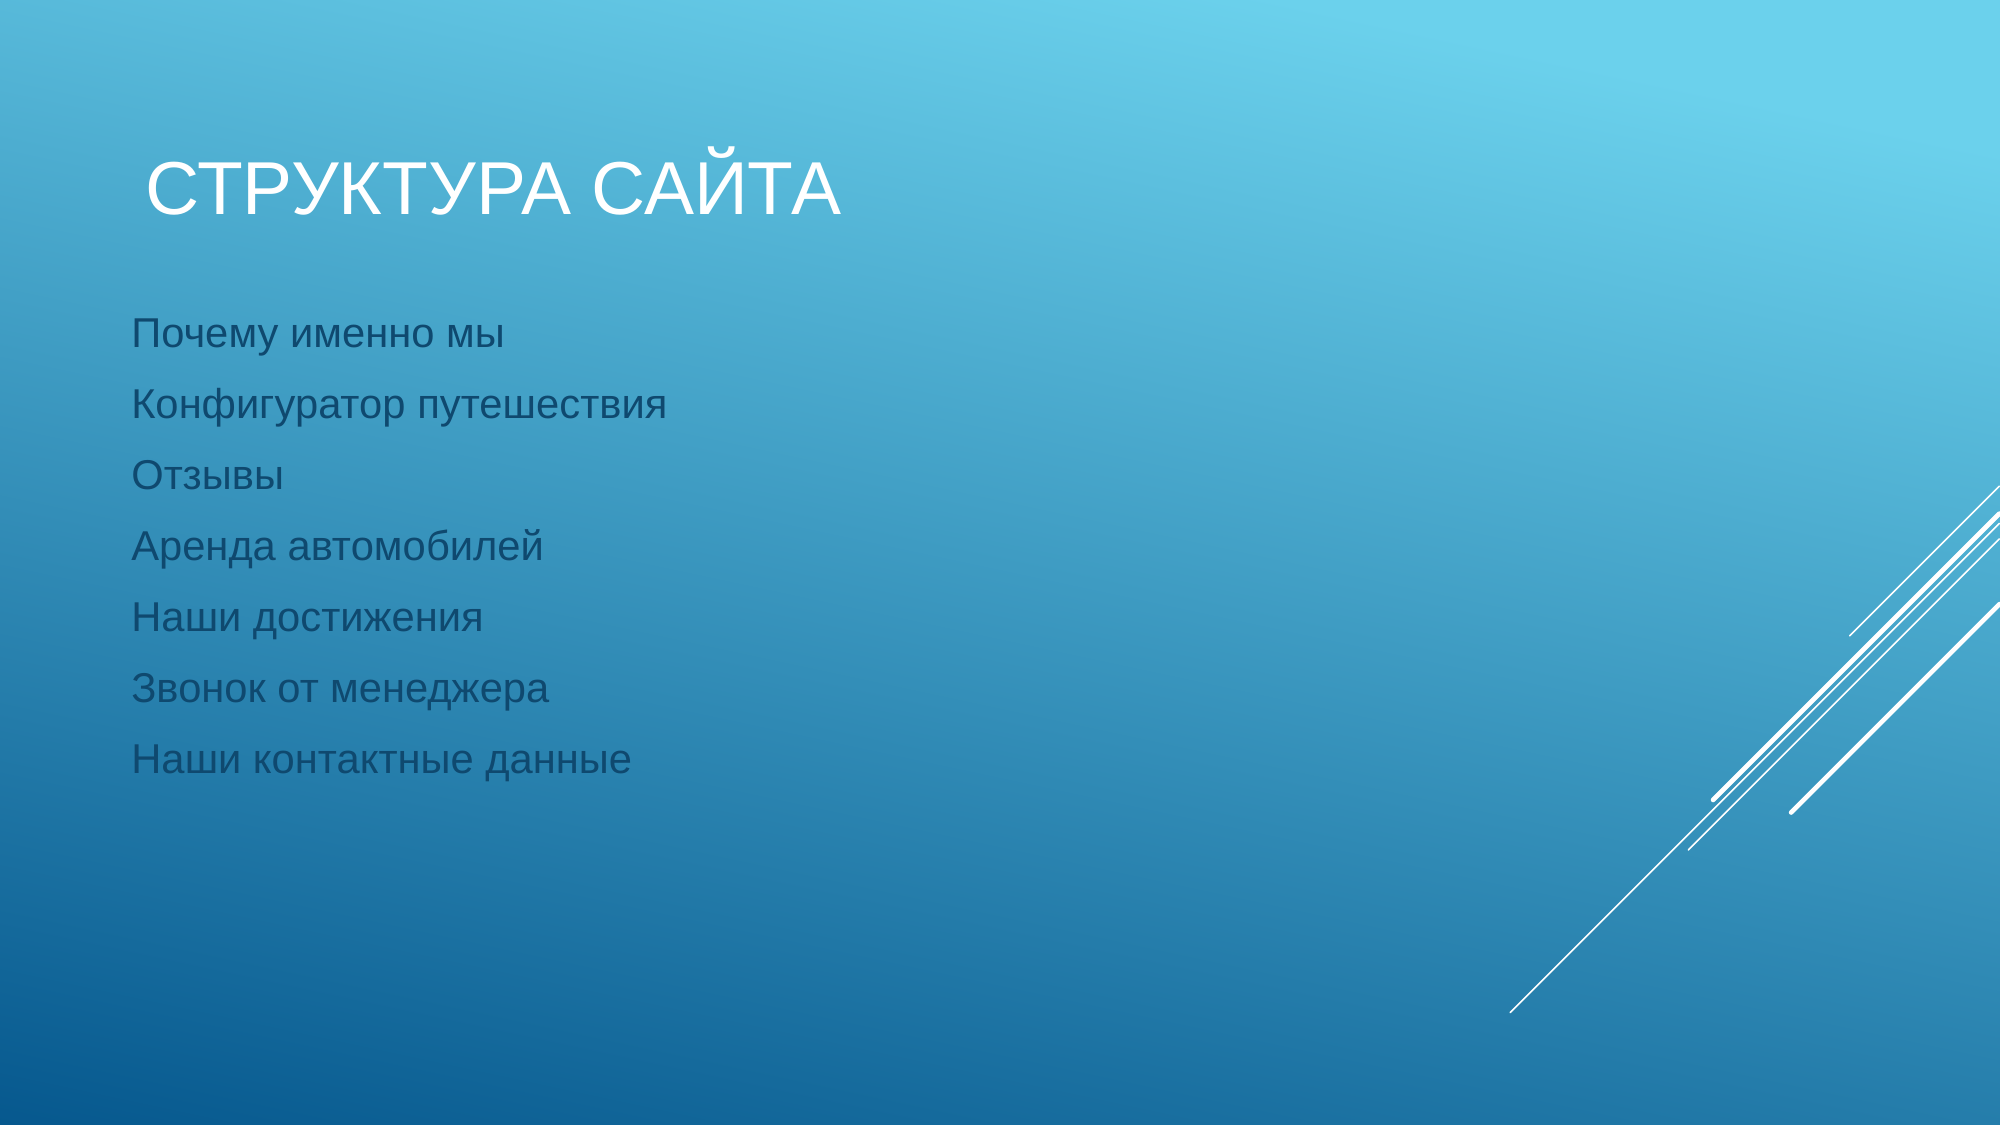

# Структура сайта
Почему именно мы
Конфигуратор путешествия
Отзывы
Аренда автомобилей
Наши достижения
Звонок от менеджера
Наши контактные данные